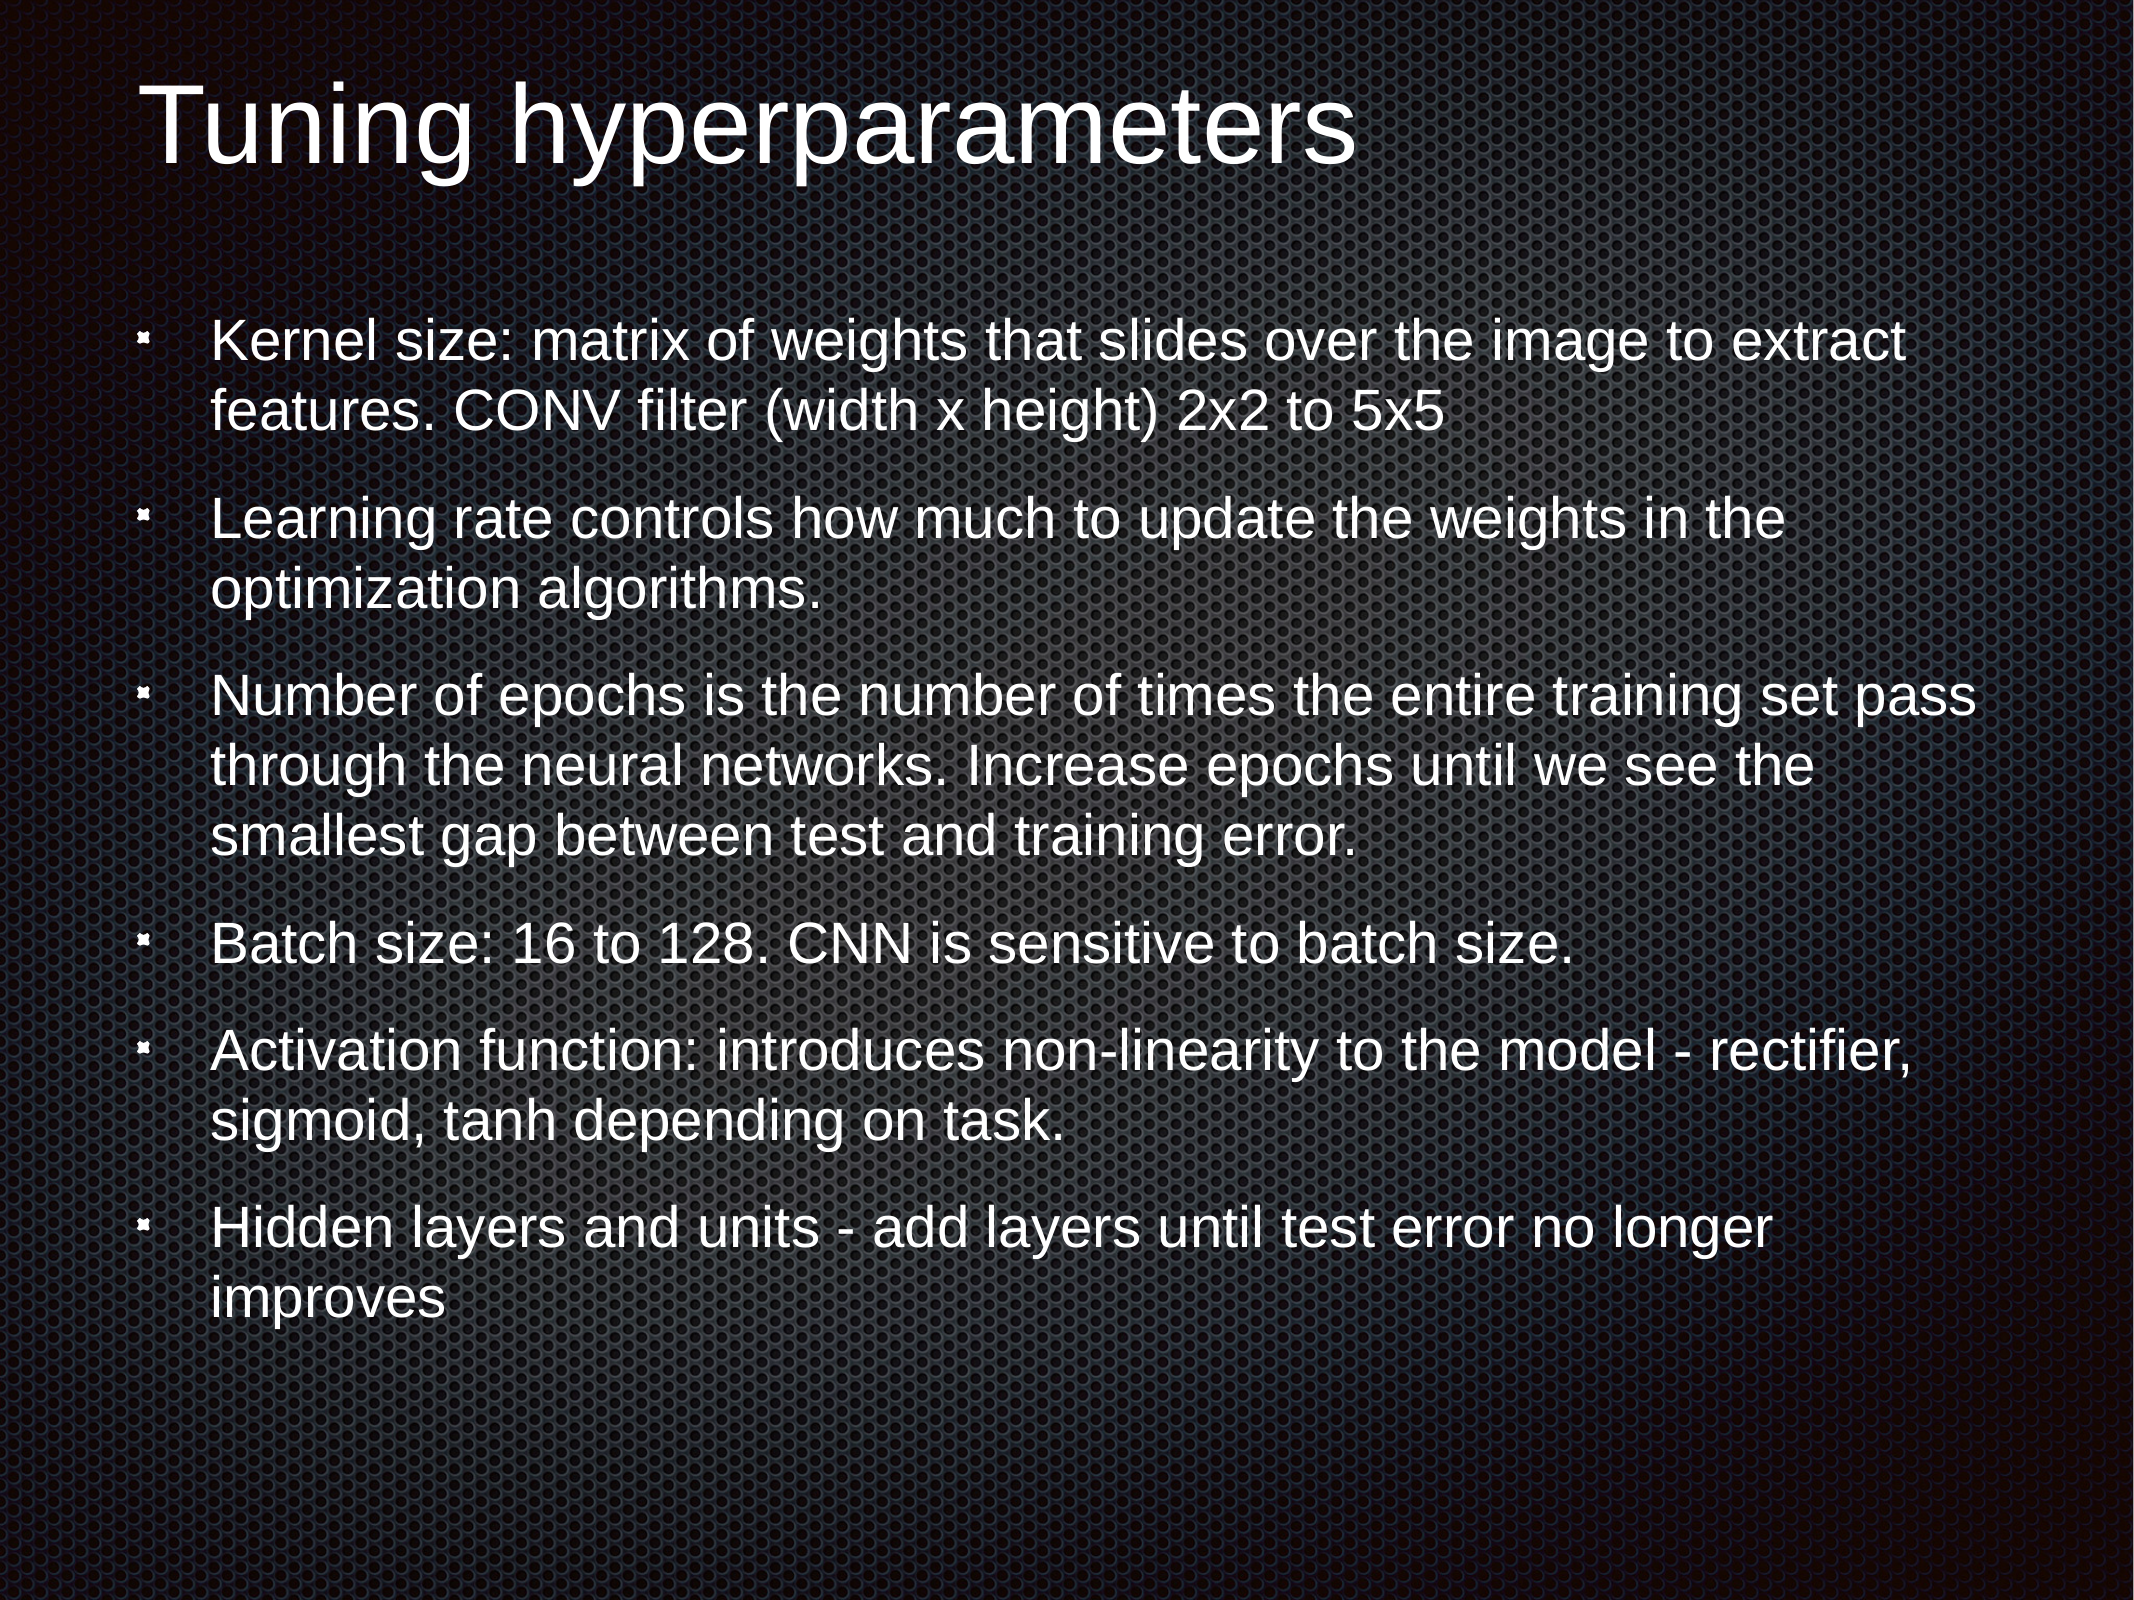

# Tuning hyperparameters
Kernel size: matrix of weights that slides over the image to extract features. CONV filter (width x height) 2x2 to 5x5
Learning rate controls how much to update the weights in the optimization algorithms.
Number of epochs is the number of times the entire training set pass through the neural networks. Increase epochs until we see the smallest gap between test and training error.
Batch size: 16 to 128. CNN is sensitive to batch size.
Activation function: introduces non-linearity to the model - rectifier, sigmoid, tanh depending on task.
Hidden layers and units - add layers until test error no longer improves